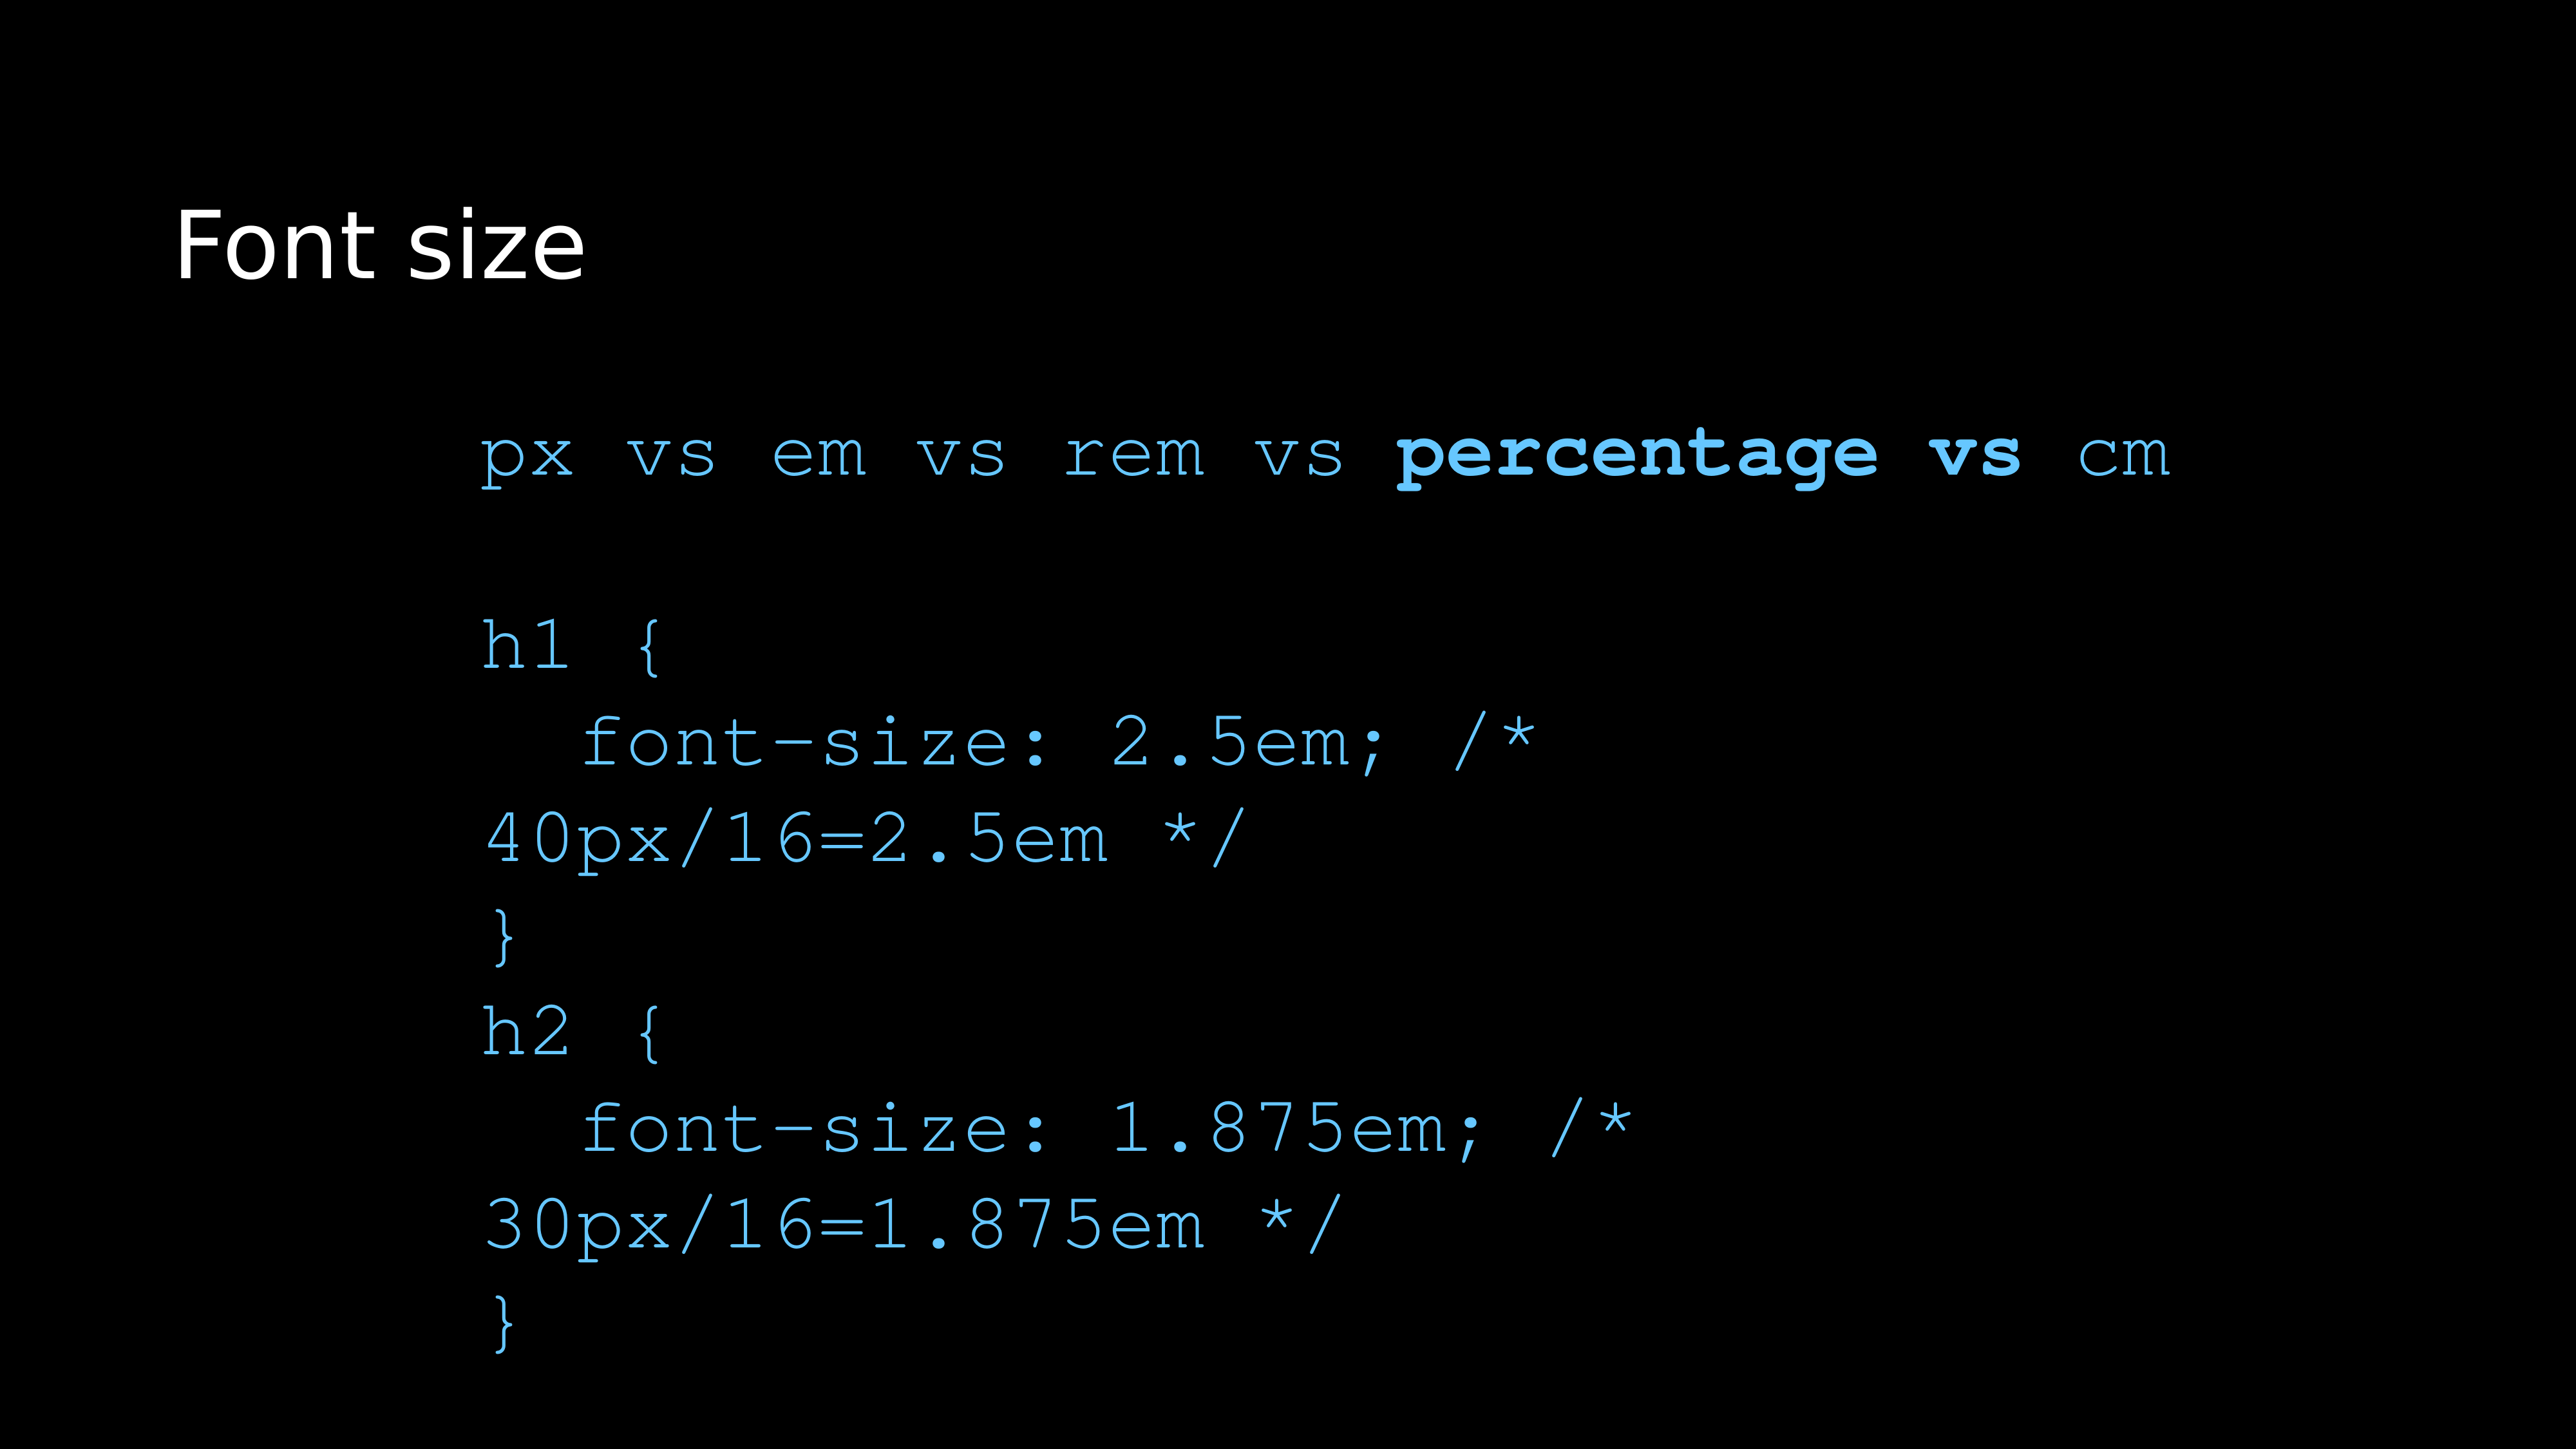

Font size
px vs em vs rem vs percentage vs cm

h1 {
  font-size: 2.5em; /* 40px/16=2.5em */
}
h2 {
  font-size: 1.875em; /* 30px/16=1.875em */
}